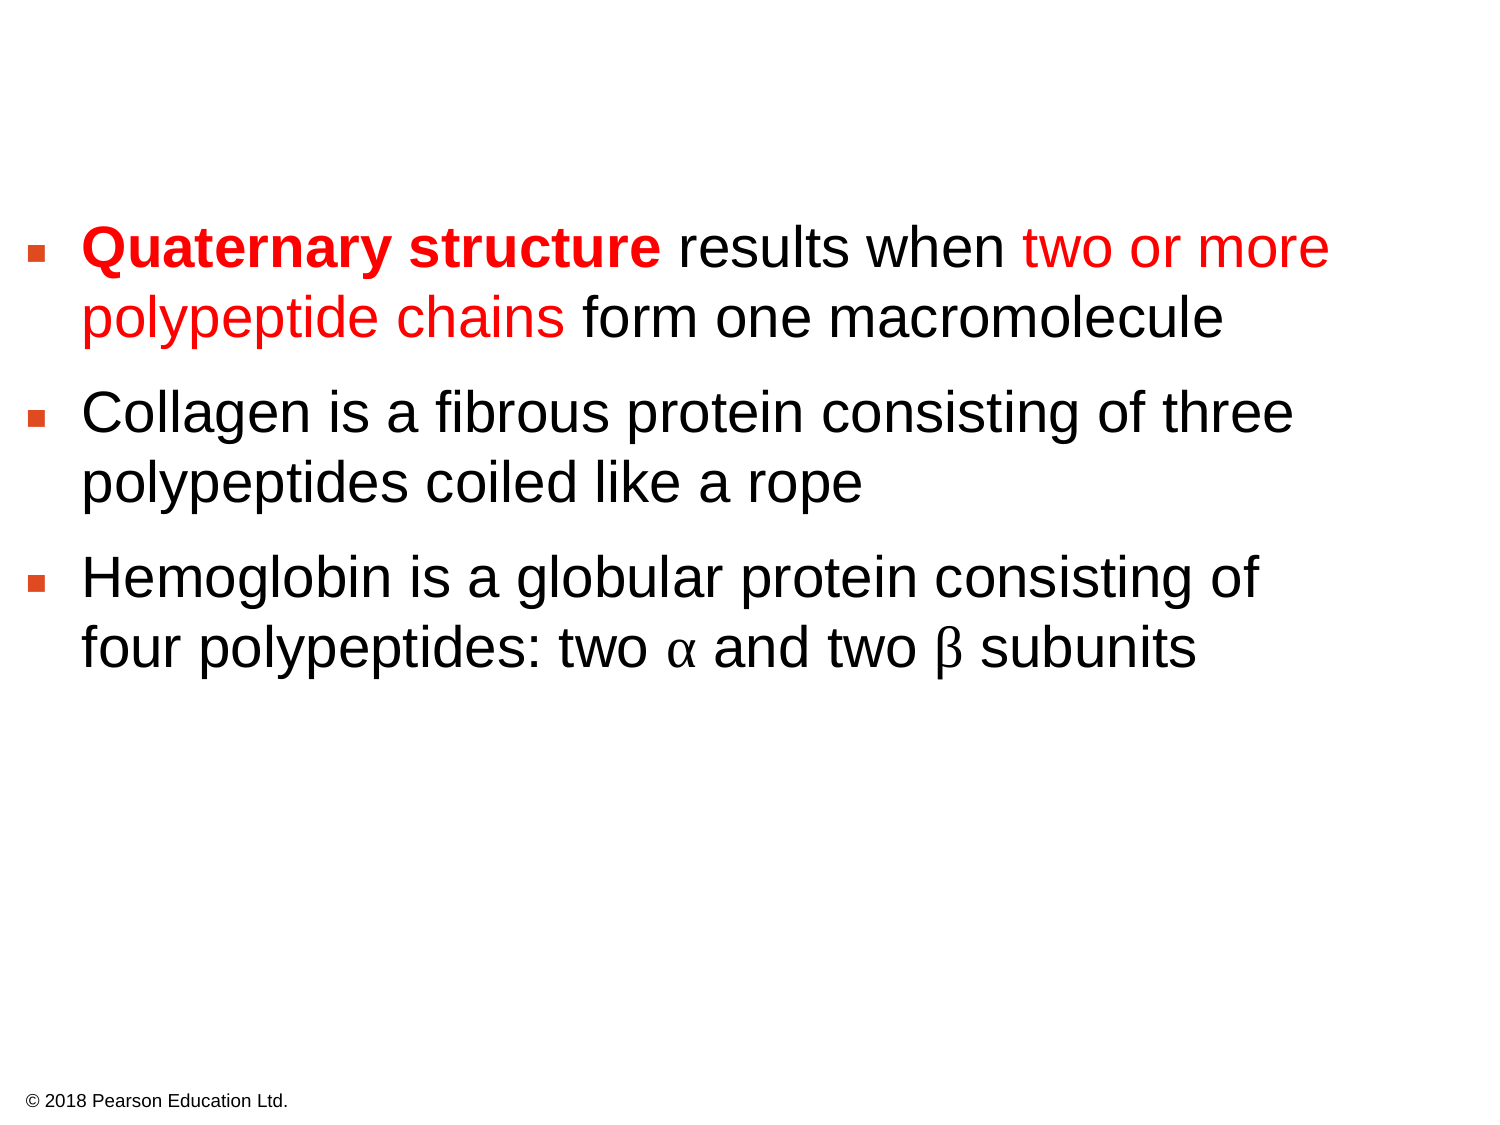

Quaternary structure results when two or more polypeptide chains form one macromolecule
Collagen is a fibrous protein consisting of three polypeptides coiled like a rope
Hemoglobin is a globular protein consisting of
four polypeptides: two α and two β subunits
© 2018 Pearson Education Ltd.